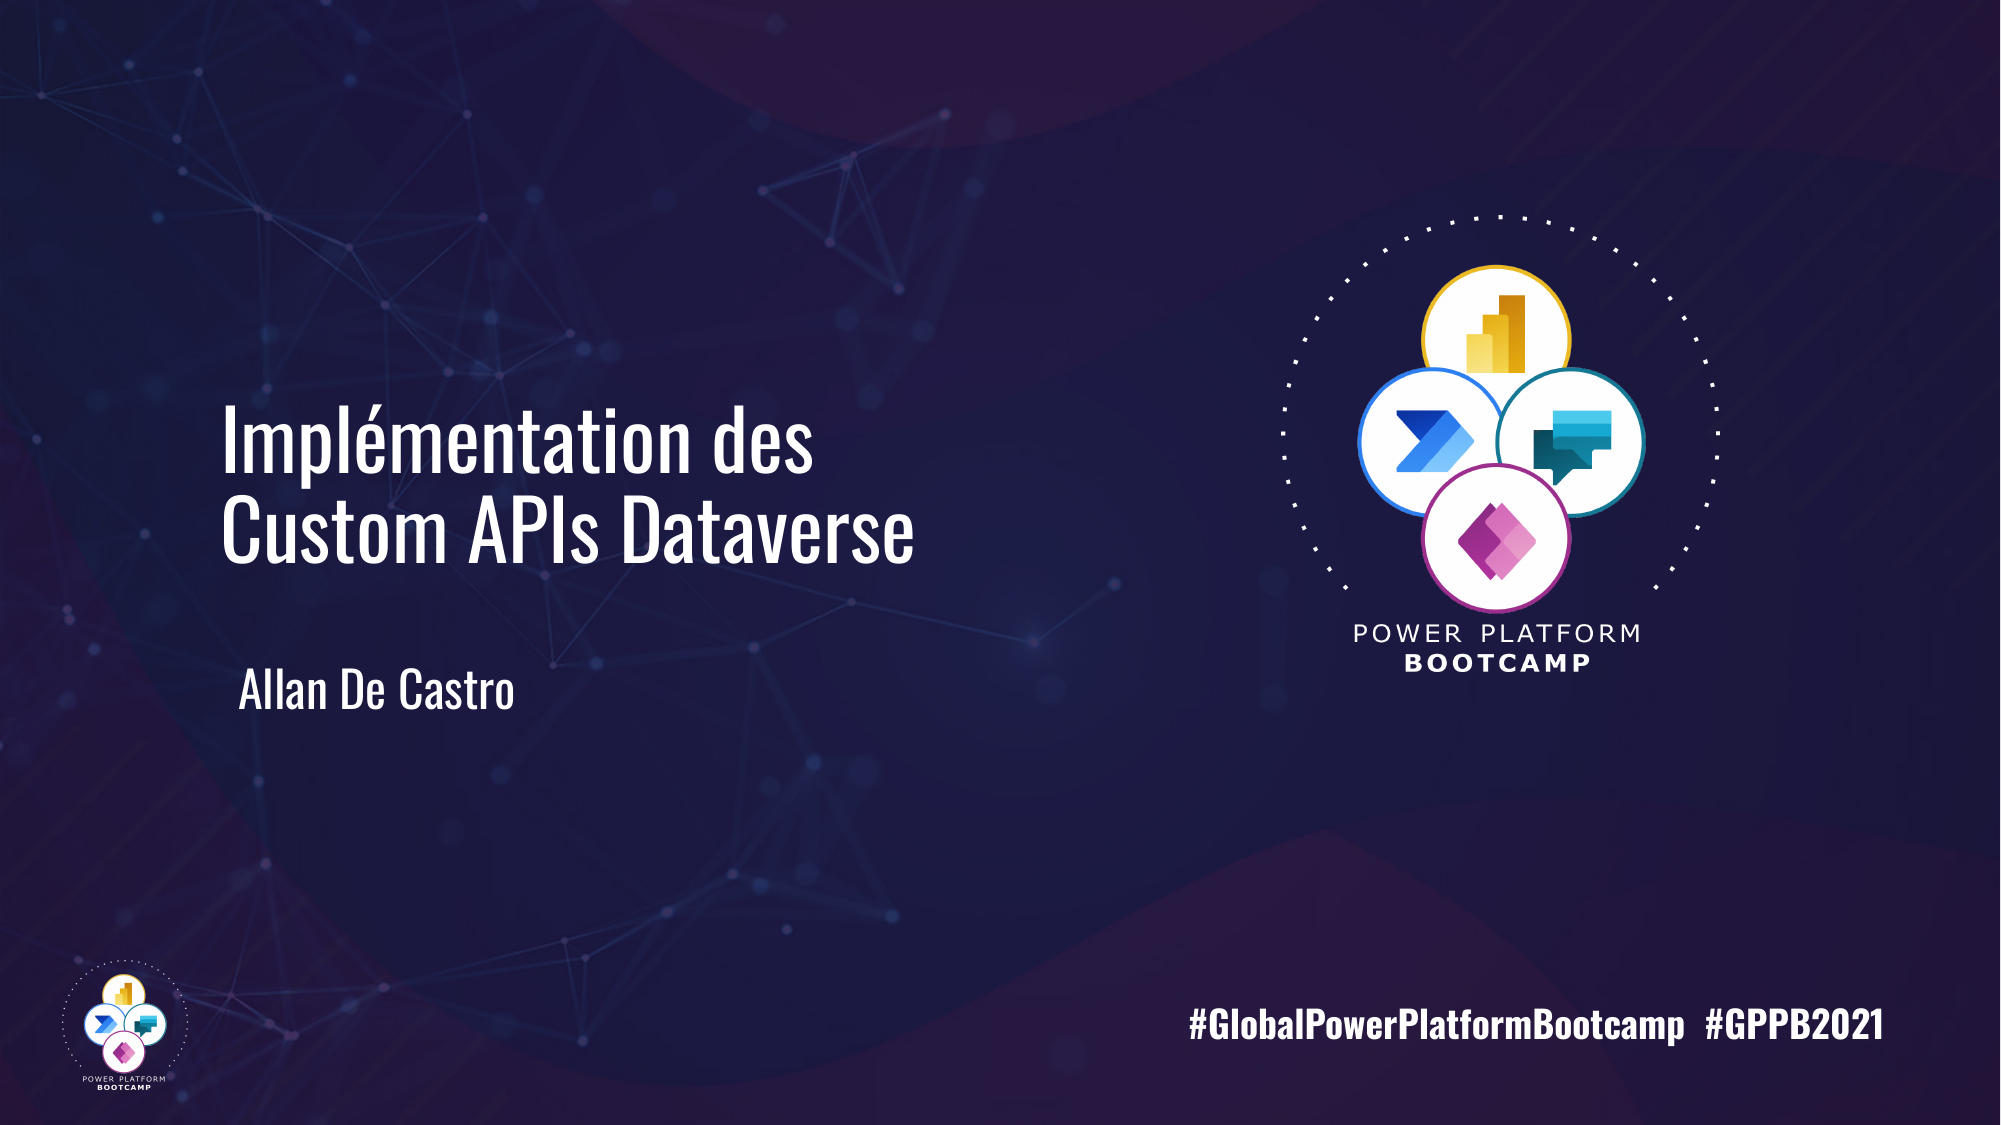

# Implémentation des Custom APIs Dataverse
Allan De Castro